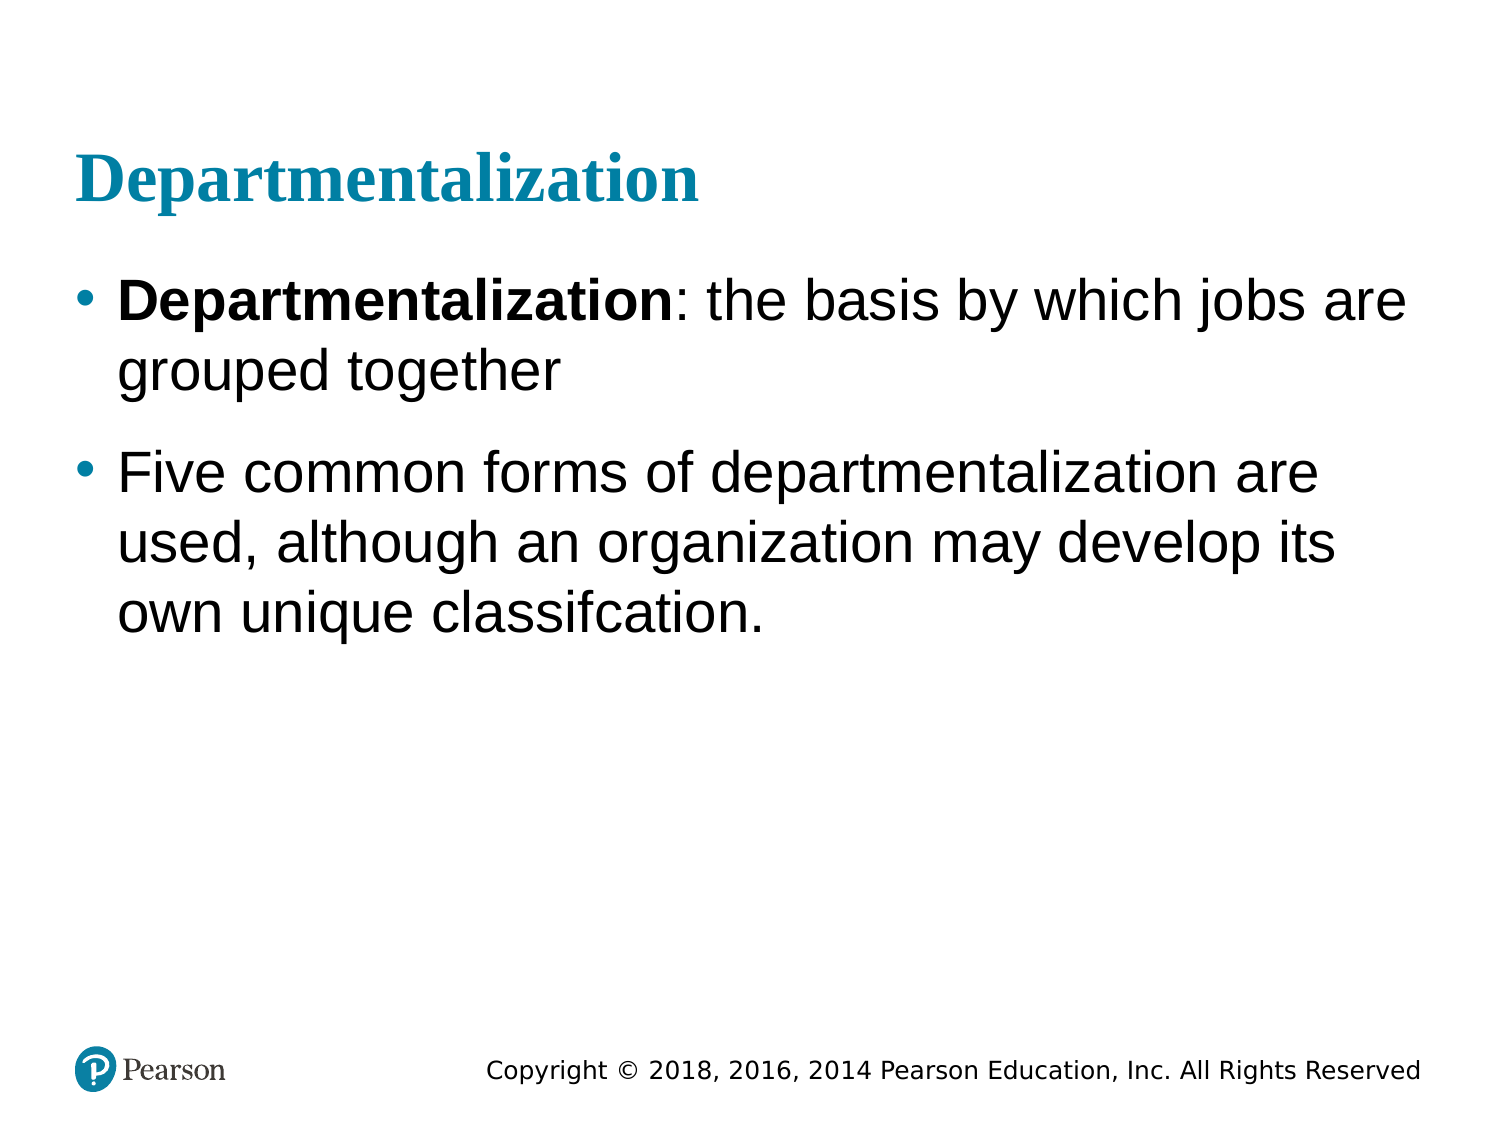

# Departmentalization
Departmentalization: the basis by which jobs are grouped together
Five common forms of departmentalization are used, although an organization may develop its own unique classifcation.